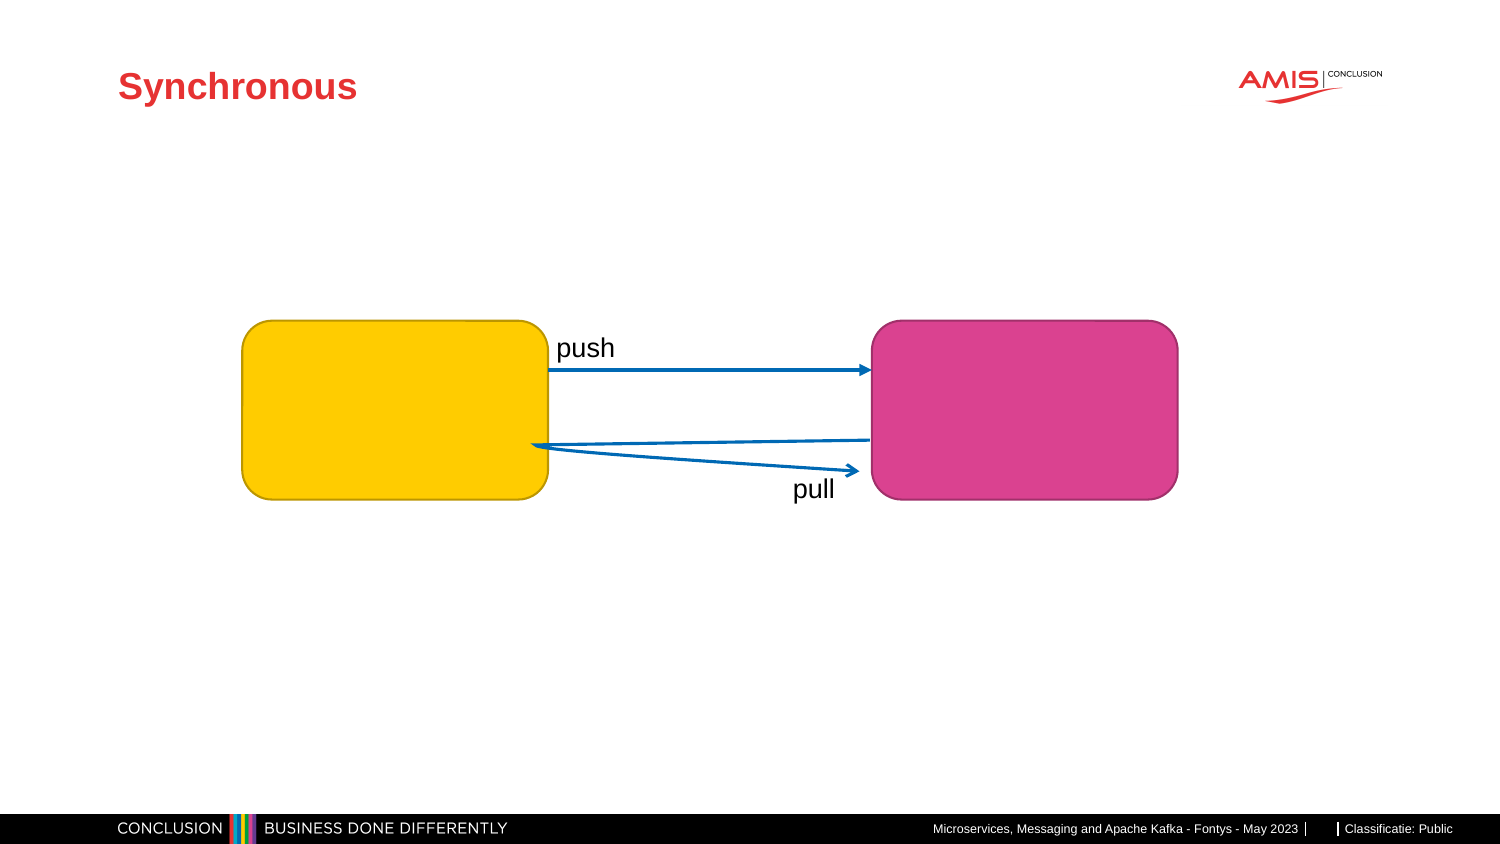

# Synchronous

push

pull
Microservices, Messaging and Apache Kafka - Fontys - May 2023